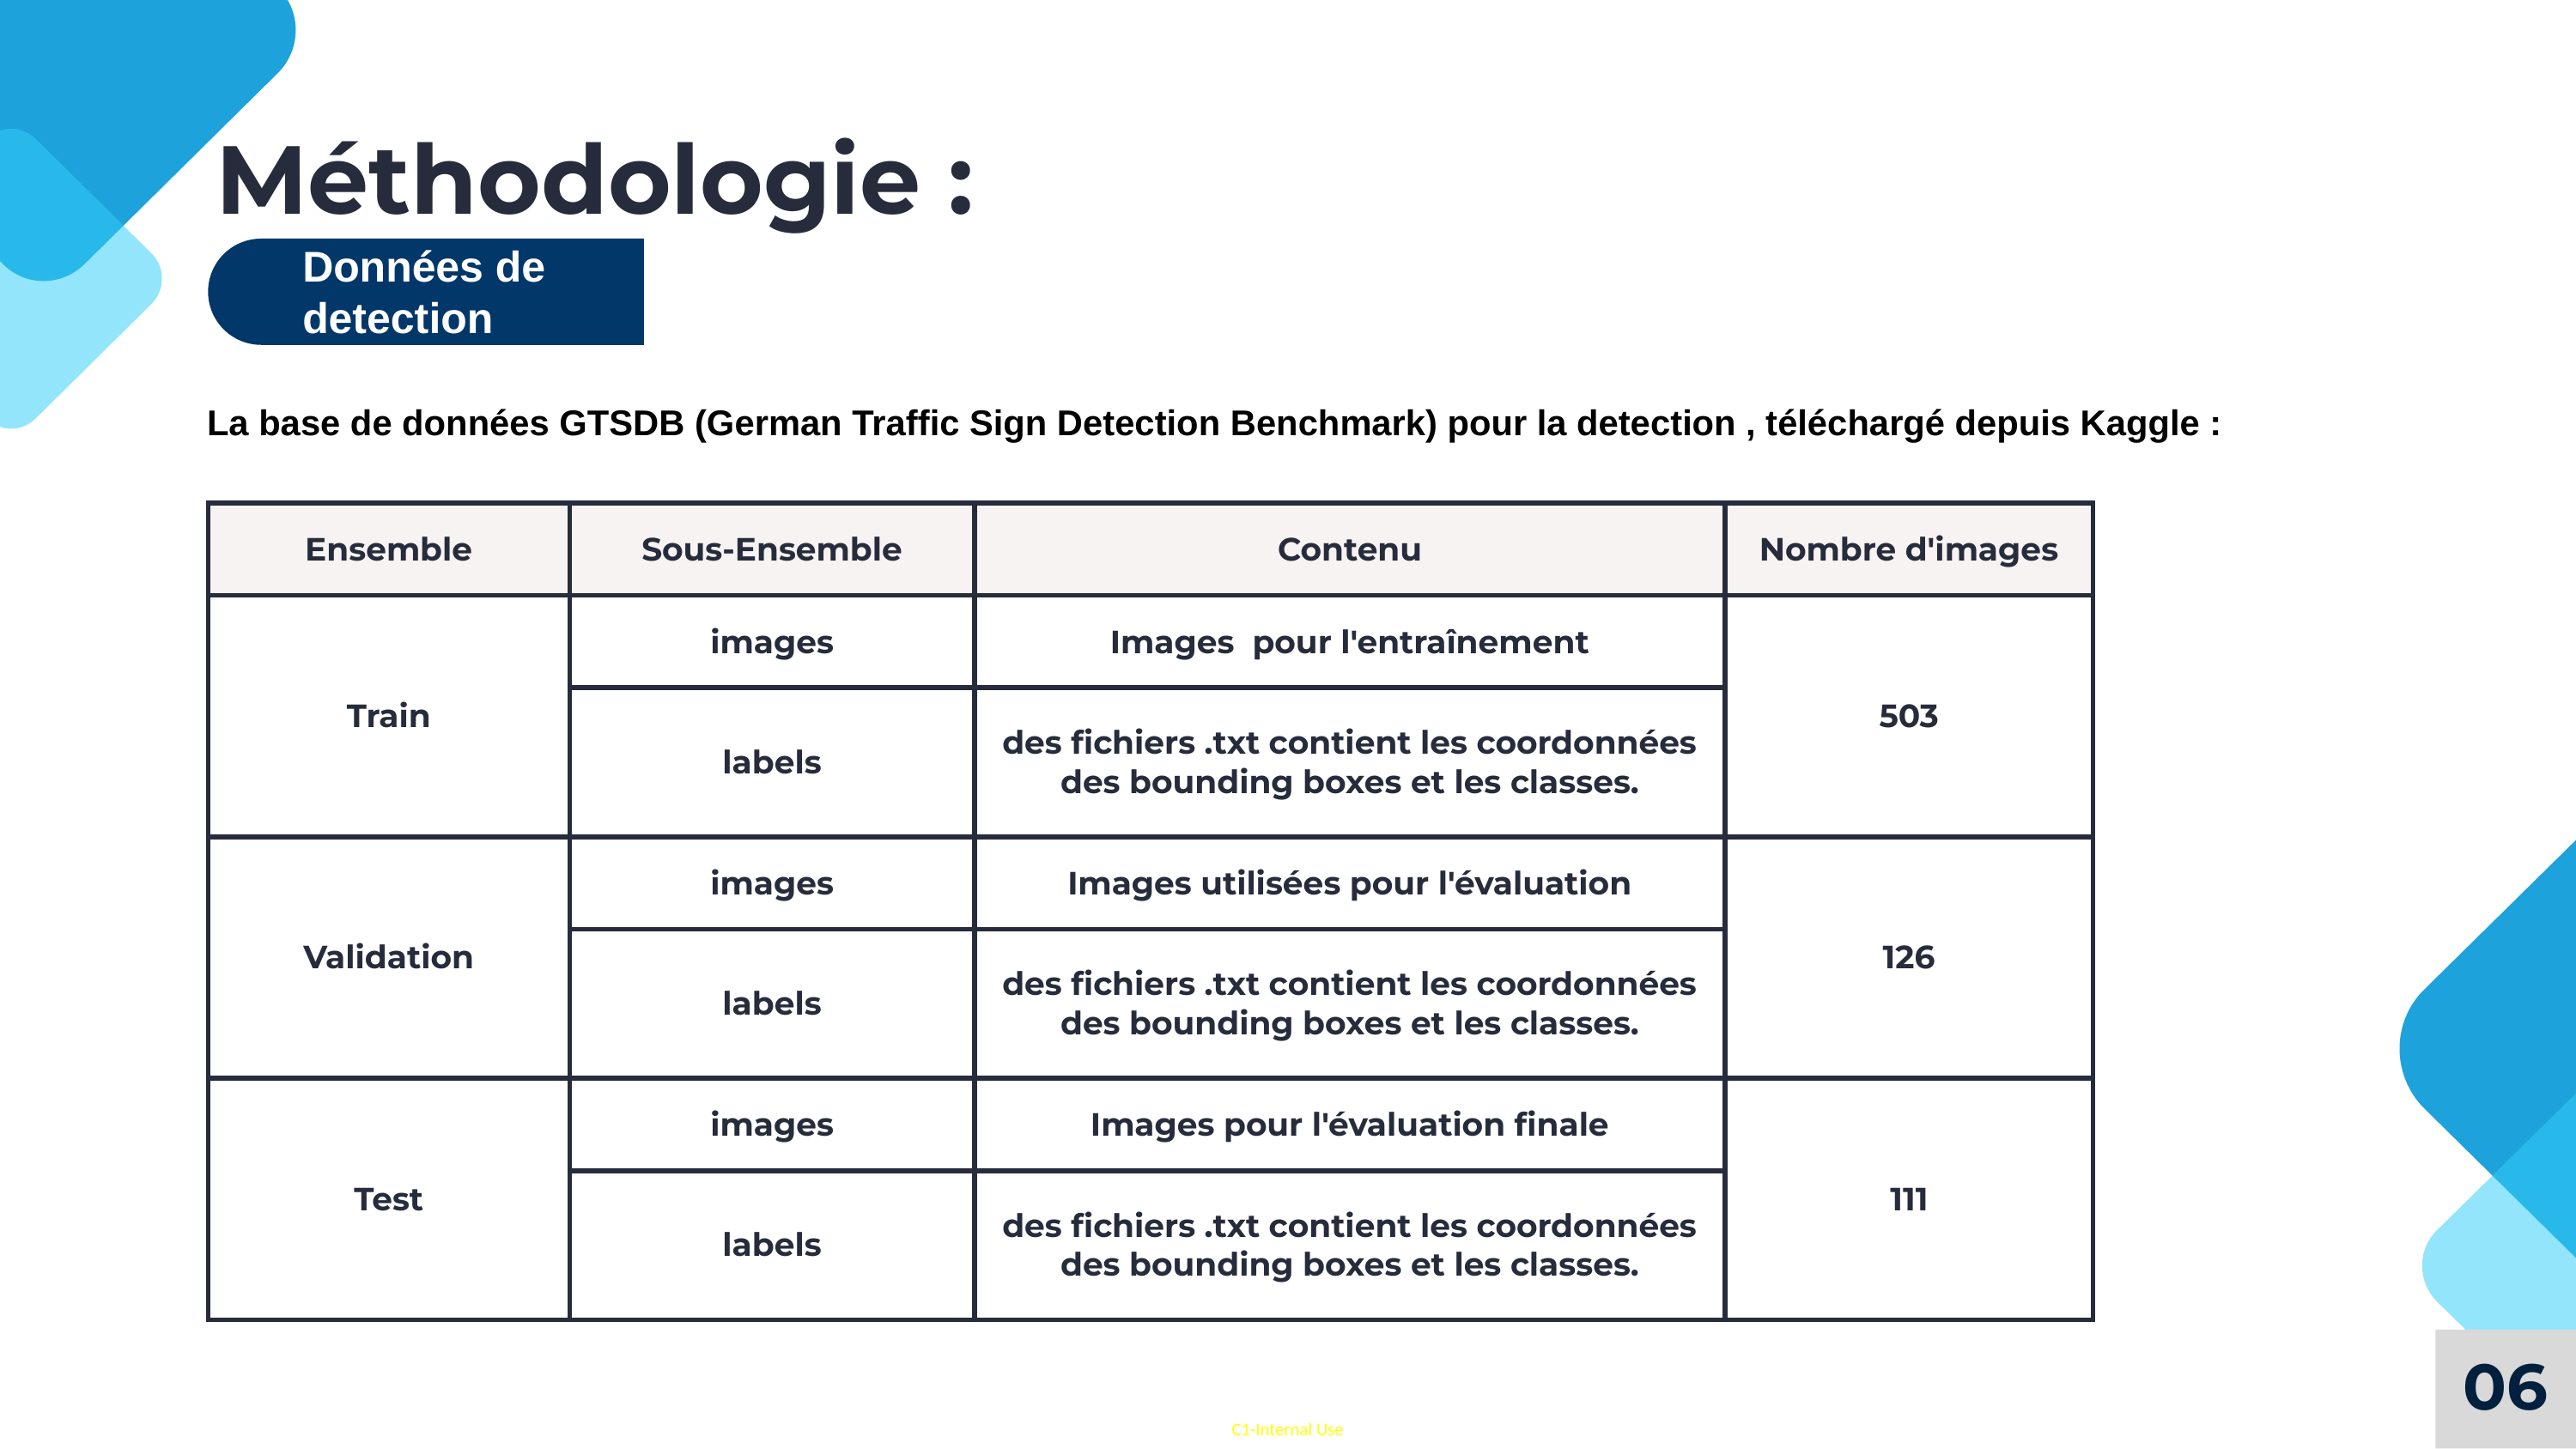

# Méthodologie :
Données de detection
La base de données GTSDB (German Traffic Sign Detection Benchmark) pour la detection , téléchargé depuis Kaggle :
| Ensemble | Sous-Ensemble | Contenu | Nombre d'images |
| --- | --- | --- | --- |
| Train | images | Images pour l'entraînement | 503 |
| New\_Train | labels | des fichiers .txt contient les coordonnées des bounding boxes et les classes. | 503 |
| Validation | images | Images utilisées pour l'évaluation | 126 |
| Validation | labels | des fichiers .txt contient les coordonnées des bounding boxes et les classes. | 126 |
| Test | images | Images pour l'évaluation finale | 111 |
| Test | labels | des fichiers .txt contient les coordonnées des bounding boxes et les classes. | 111 |
06